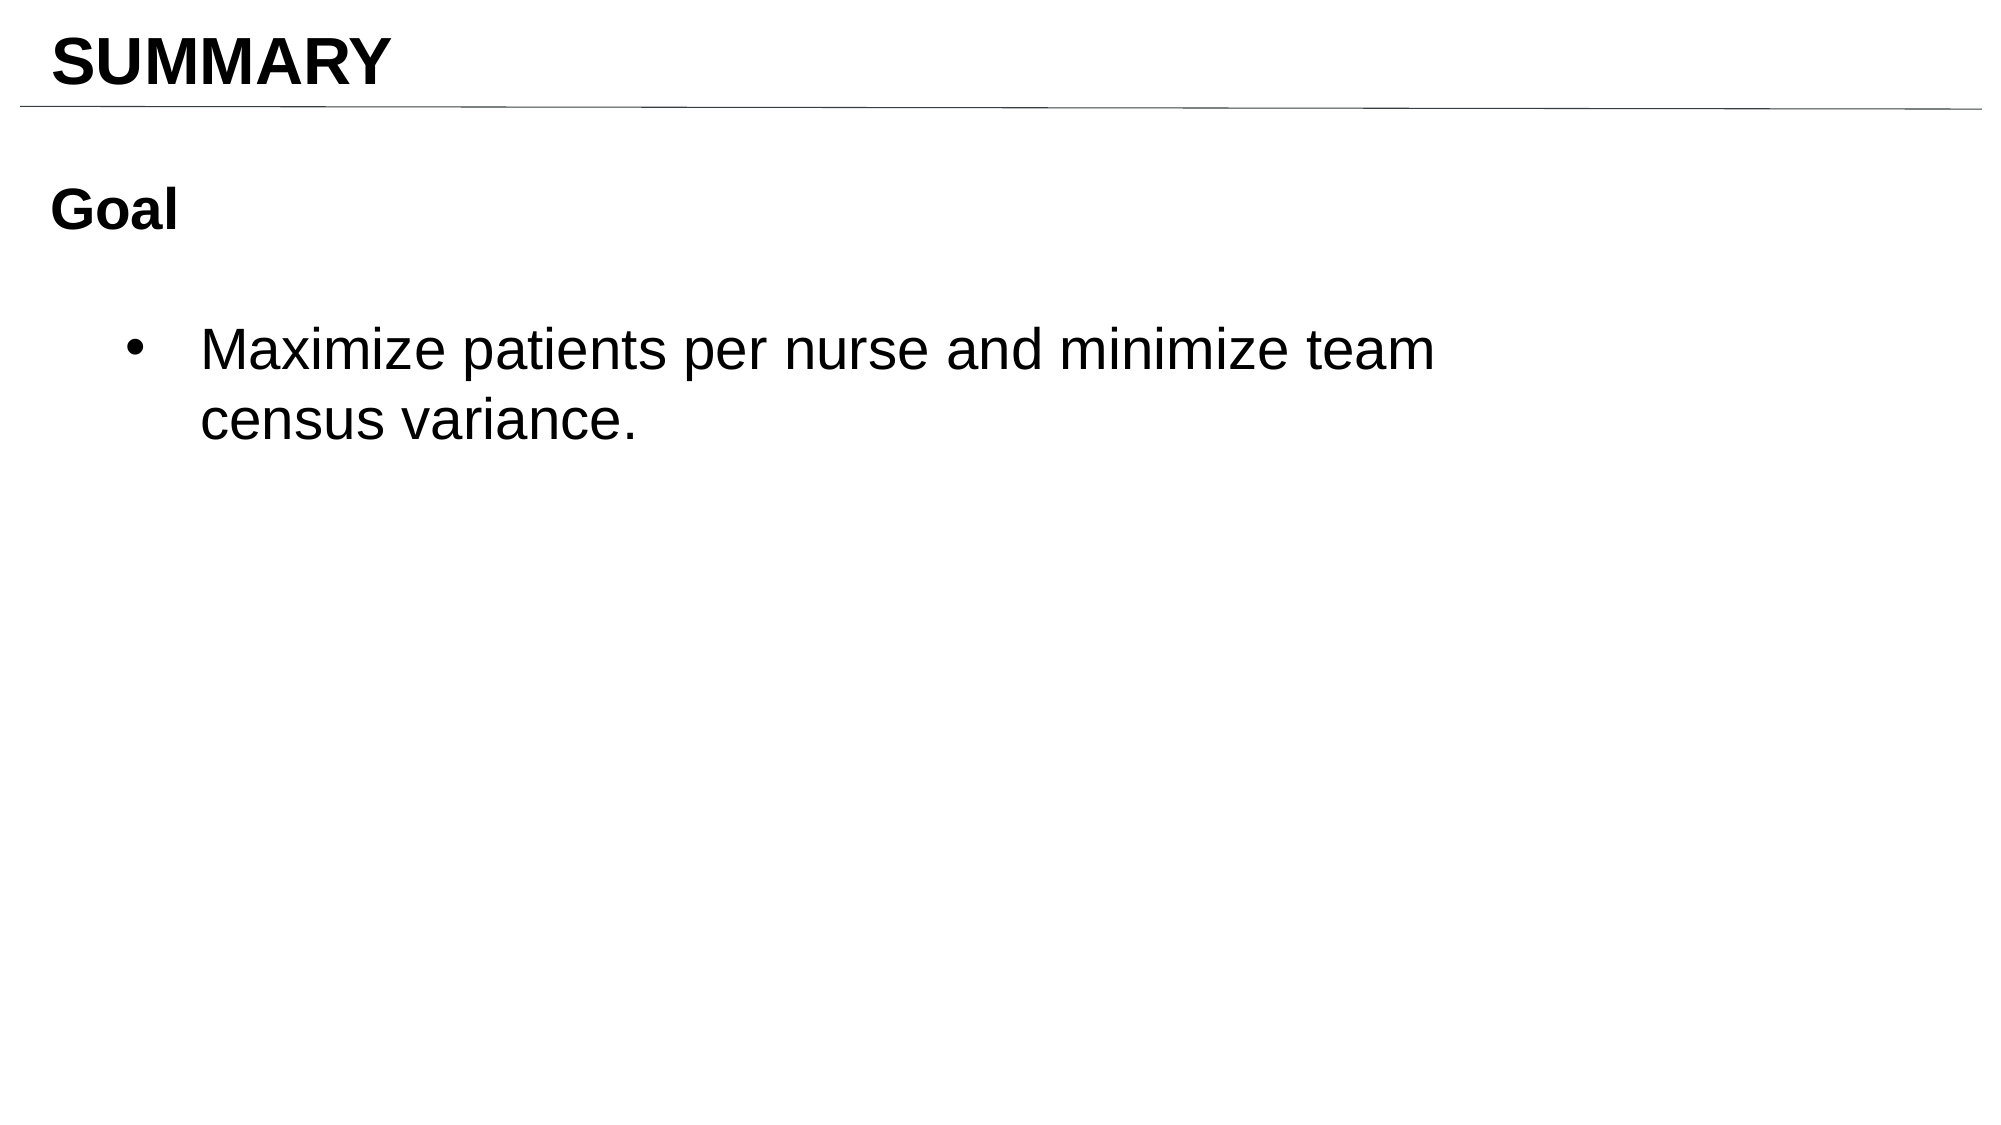

SUMMARY
Goal

Maximize patients per nurse and minimize team census variance.